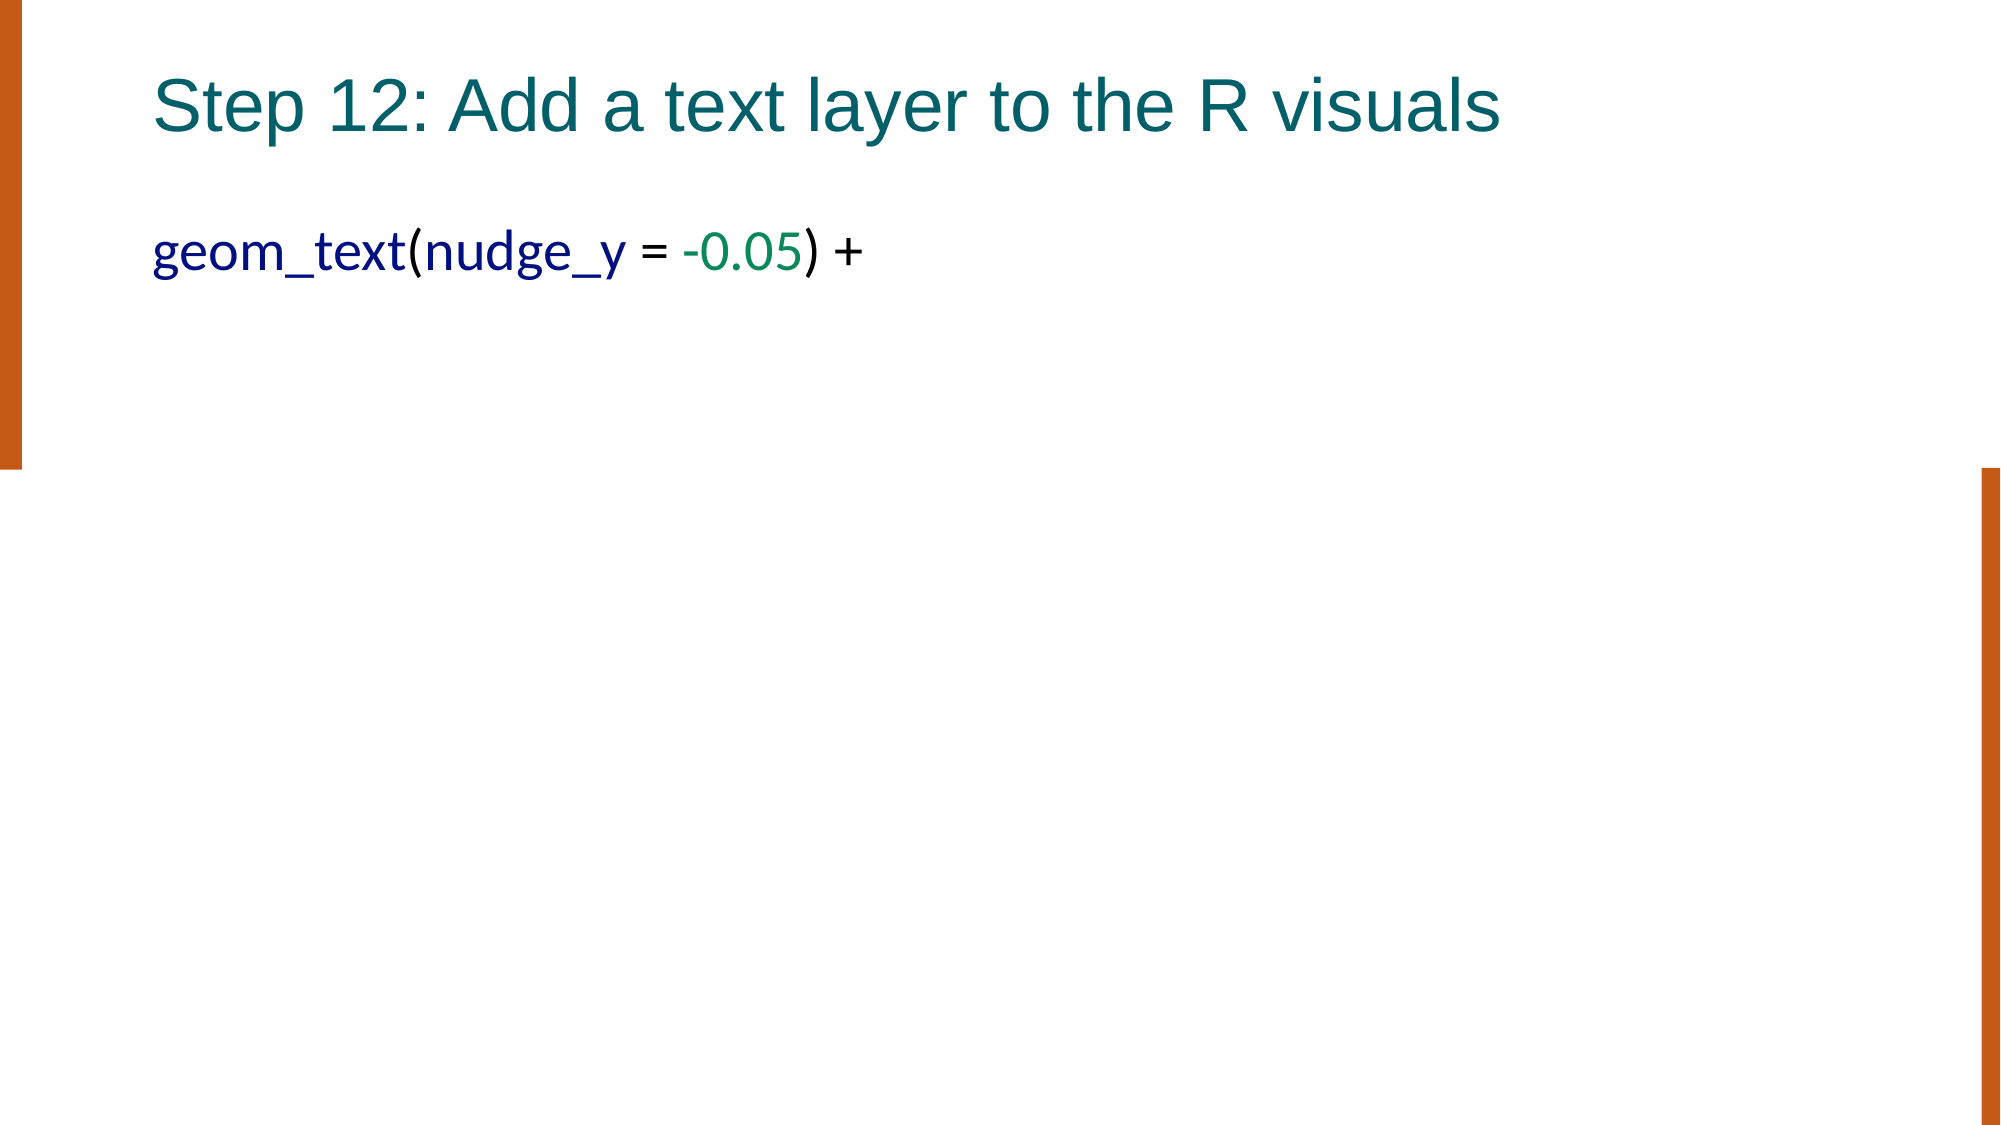

# Step 12: Add a text layer to the R visuals
geom_text(nudge_y = -0.05) +